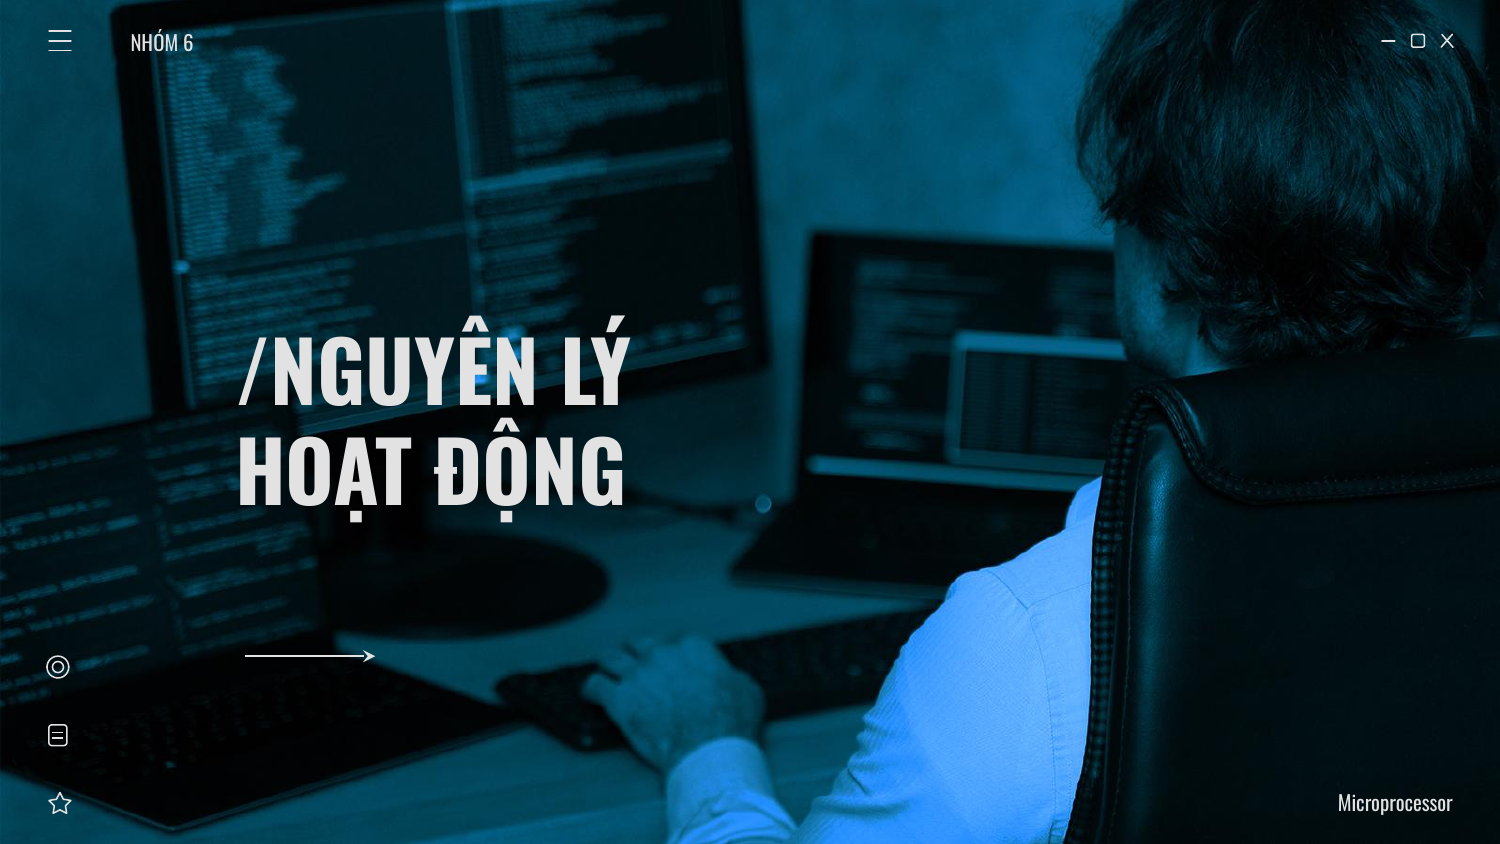

NHÓM 6

# /NGUYÊN LÝ HOẠT ĐỘNG

Microprocessor